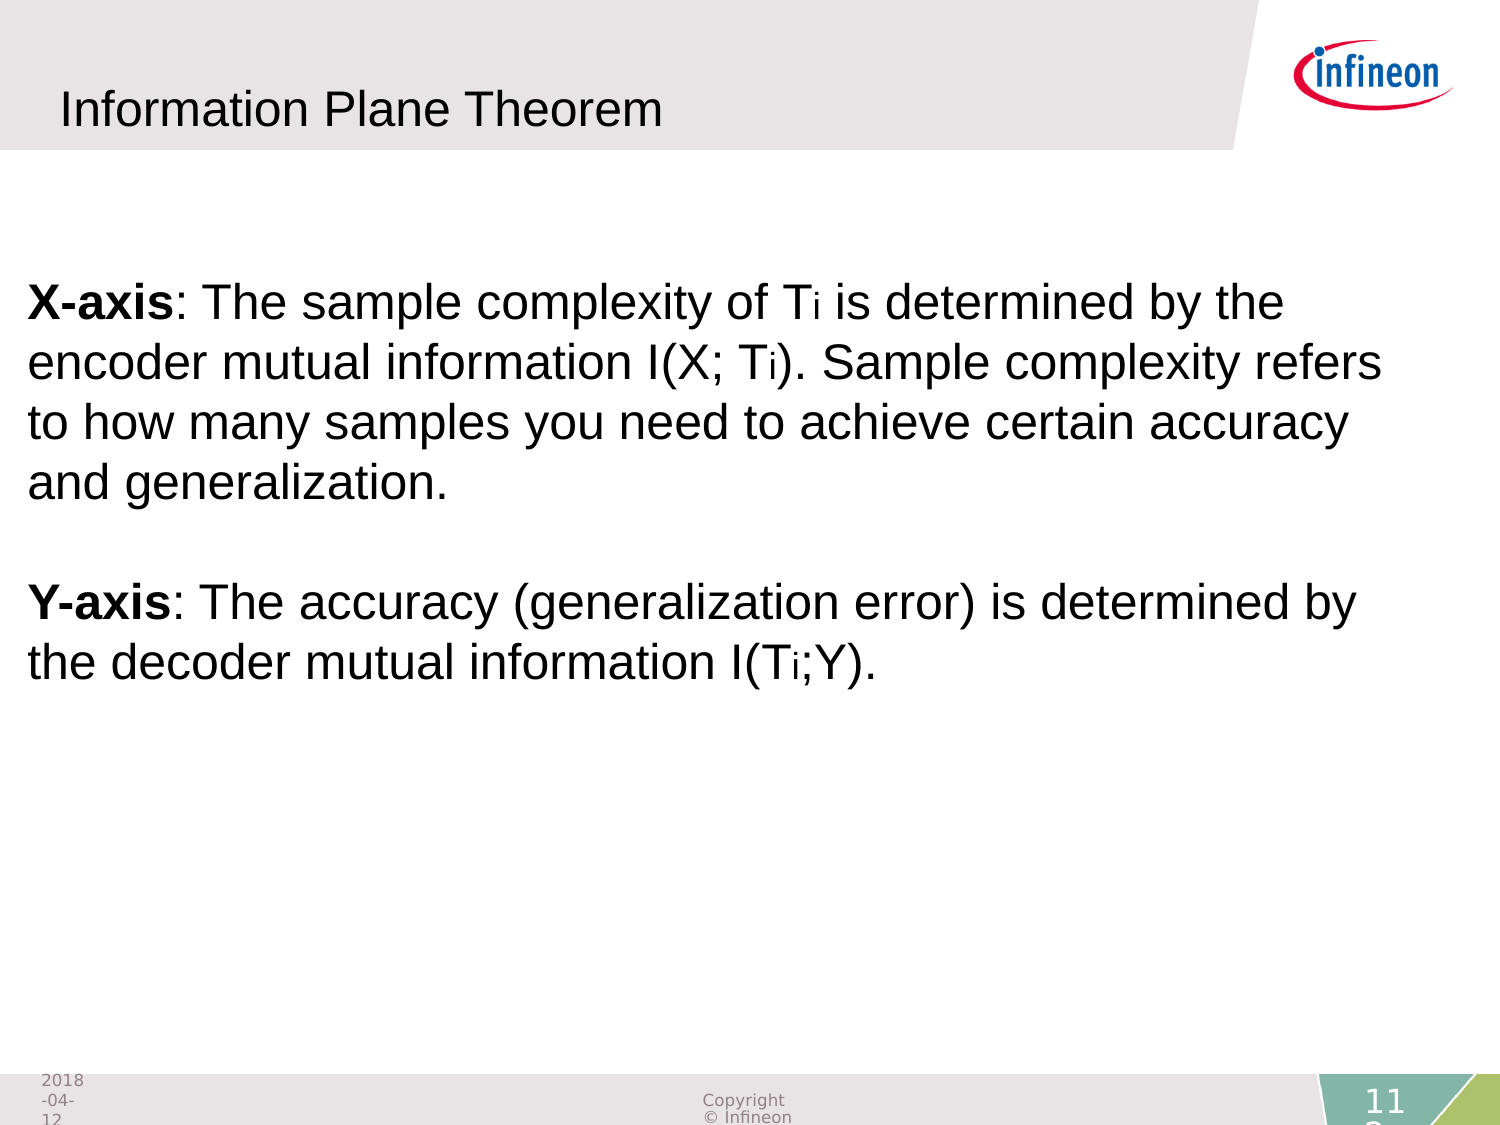

Information Plane Theorem
X-axis: The sample complexity of Ti is determined by the encoder mutual information I(X; Ti). Sample complexity refers to how many samples you need to achieve certain accuracy and generalization.

Y-axis: The accuracy (generalization error) is determined by the decoder mutual information I(Ti;Y).
2018-04-12
Copyright © Infineon Technologies AG 2018. All rights reserved.
112